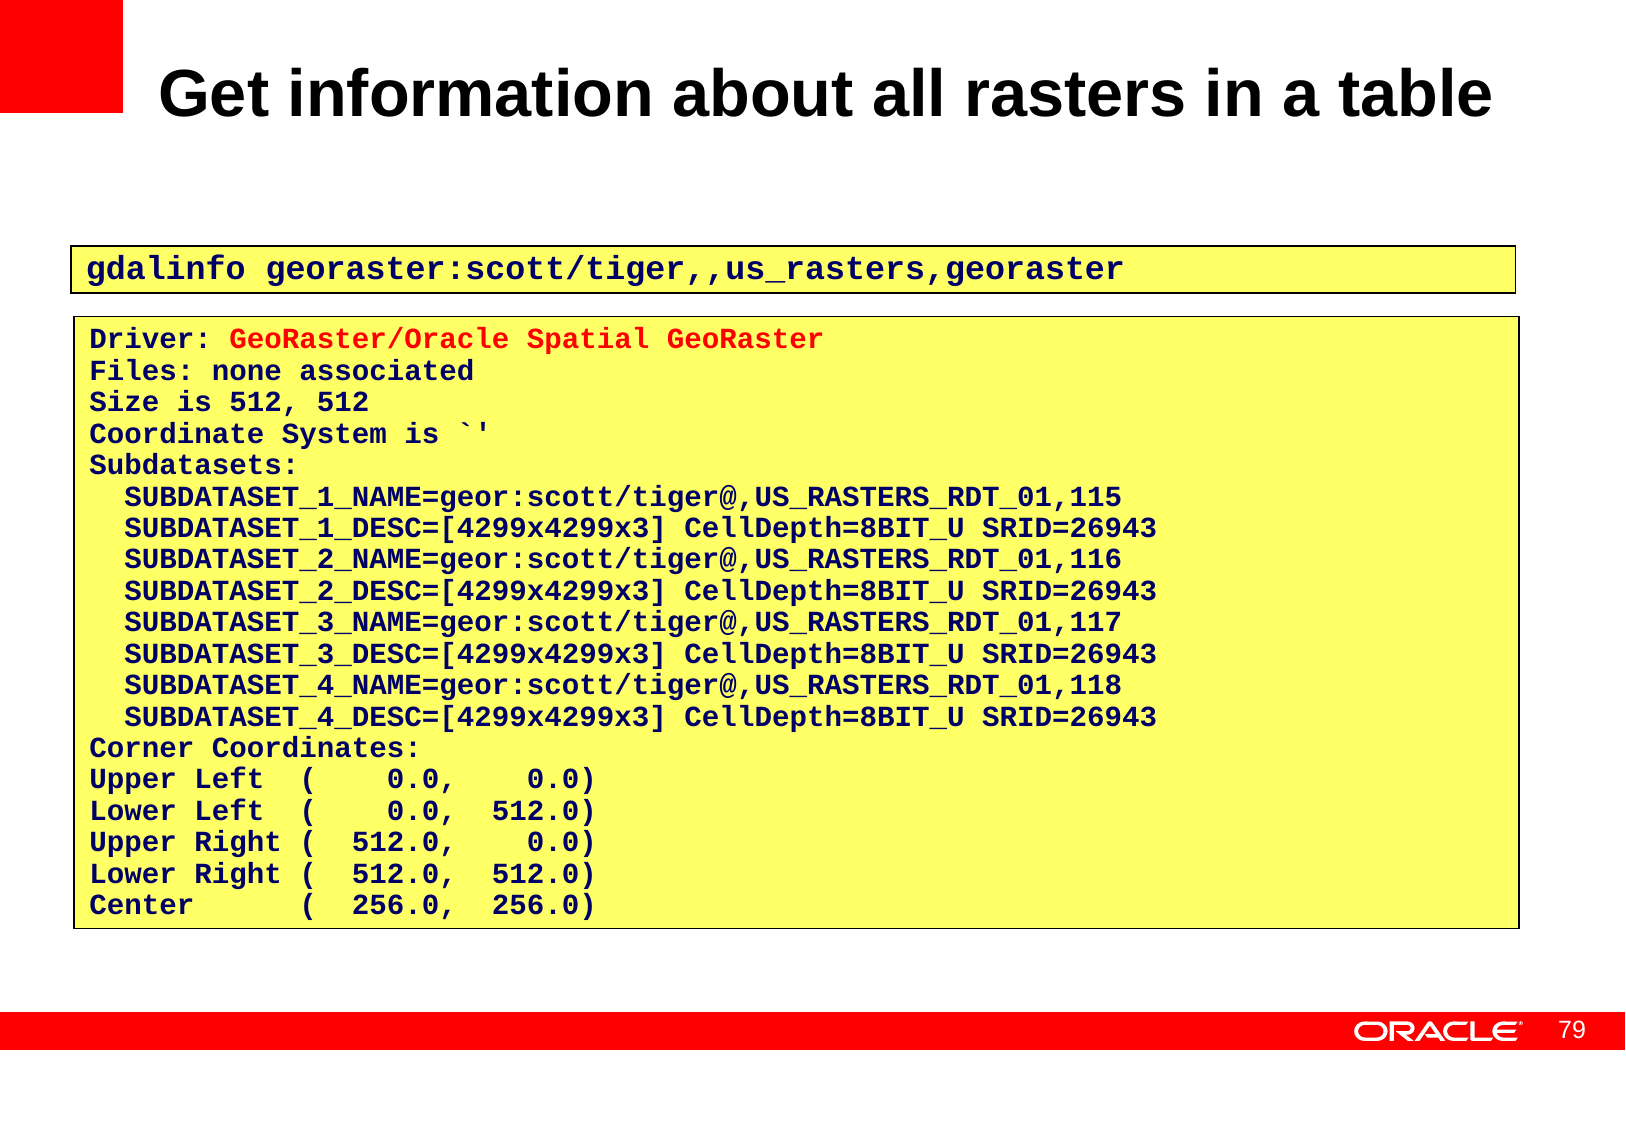

# Get information about all rasters in a table
gdalinfo georaster:scott/tiger,,us_rasters,georaster
Driver: GeoRaster/Oracle Spatial GeoRaster
Files: none associated
Size is 512, 512
Coordinate System is `'
Subdatasets:
  SUBDATASET_1_NAME=geor:scott/tiger@,US_RASTERS_RDT_01,115
  SUBDATASET_1_DESC=[4299x4299x3] CellDepth=8BIT_U SRID=26943
  SUBDATASET_2_NAME=geor:scott/tiger@,US_RASTERS_RDT_01,116
  SUBDATASET_2_DESC=[4299x4299x3] CellDepth=8BIT_U SRID=26943
  SUBDATASET_3_NAME=geor:scott/tiger@,US_RASTERS_RDT_01,117
  SUBDATASET_3_DESC=[4299x4299x3] CellDepth=8BIT_U SRID=26943
  SUBDATASET_4_NAME=geor:scott/tiger@,US_RASTERS_RDT_01,118
  SUBDATASET_4_DESC=[4299x4299x3] CellDepth=8BIT_U SRID=26943
Corner Coordinates:
Upper Left  (    0.0,    0.0)
Lower Left  (    0.0,  512.0)
Upper Right (  512.0,    0.0)
Lower Right (  512.0,  512.0)
Center      (  256.0,  256.0)